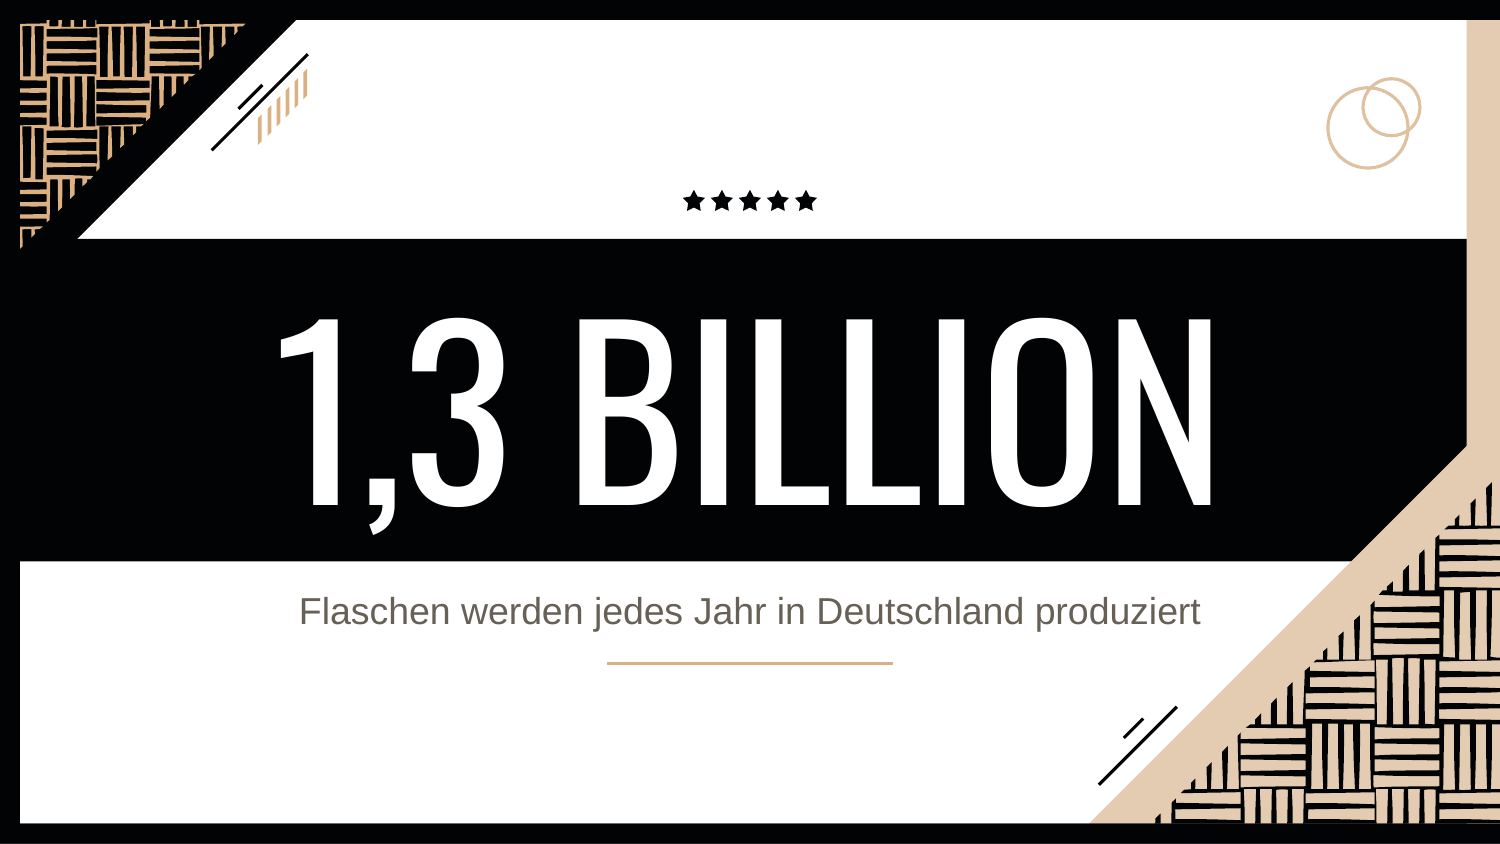

# 1,3 BILLION
Flaschen werden jedes Jahr in Deutschland produziert